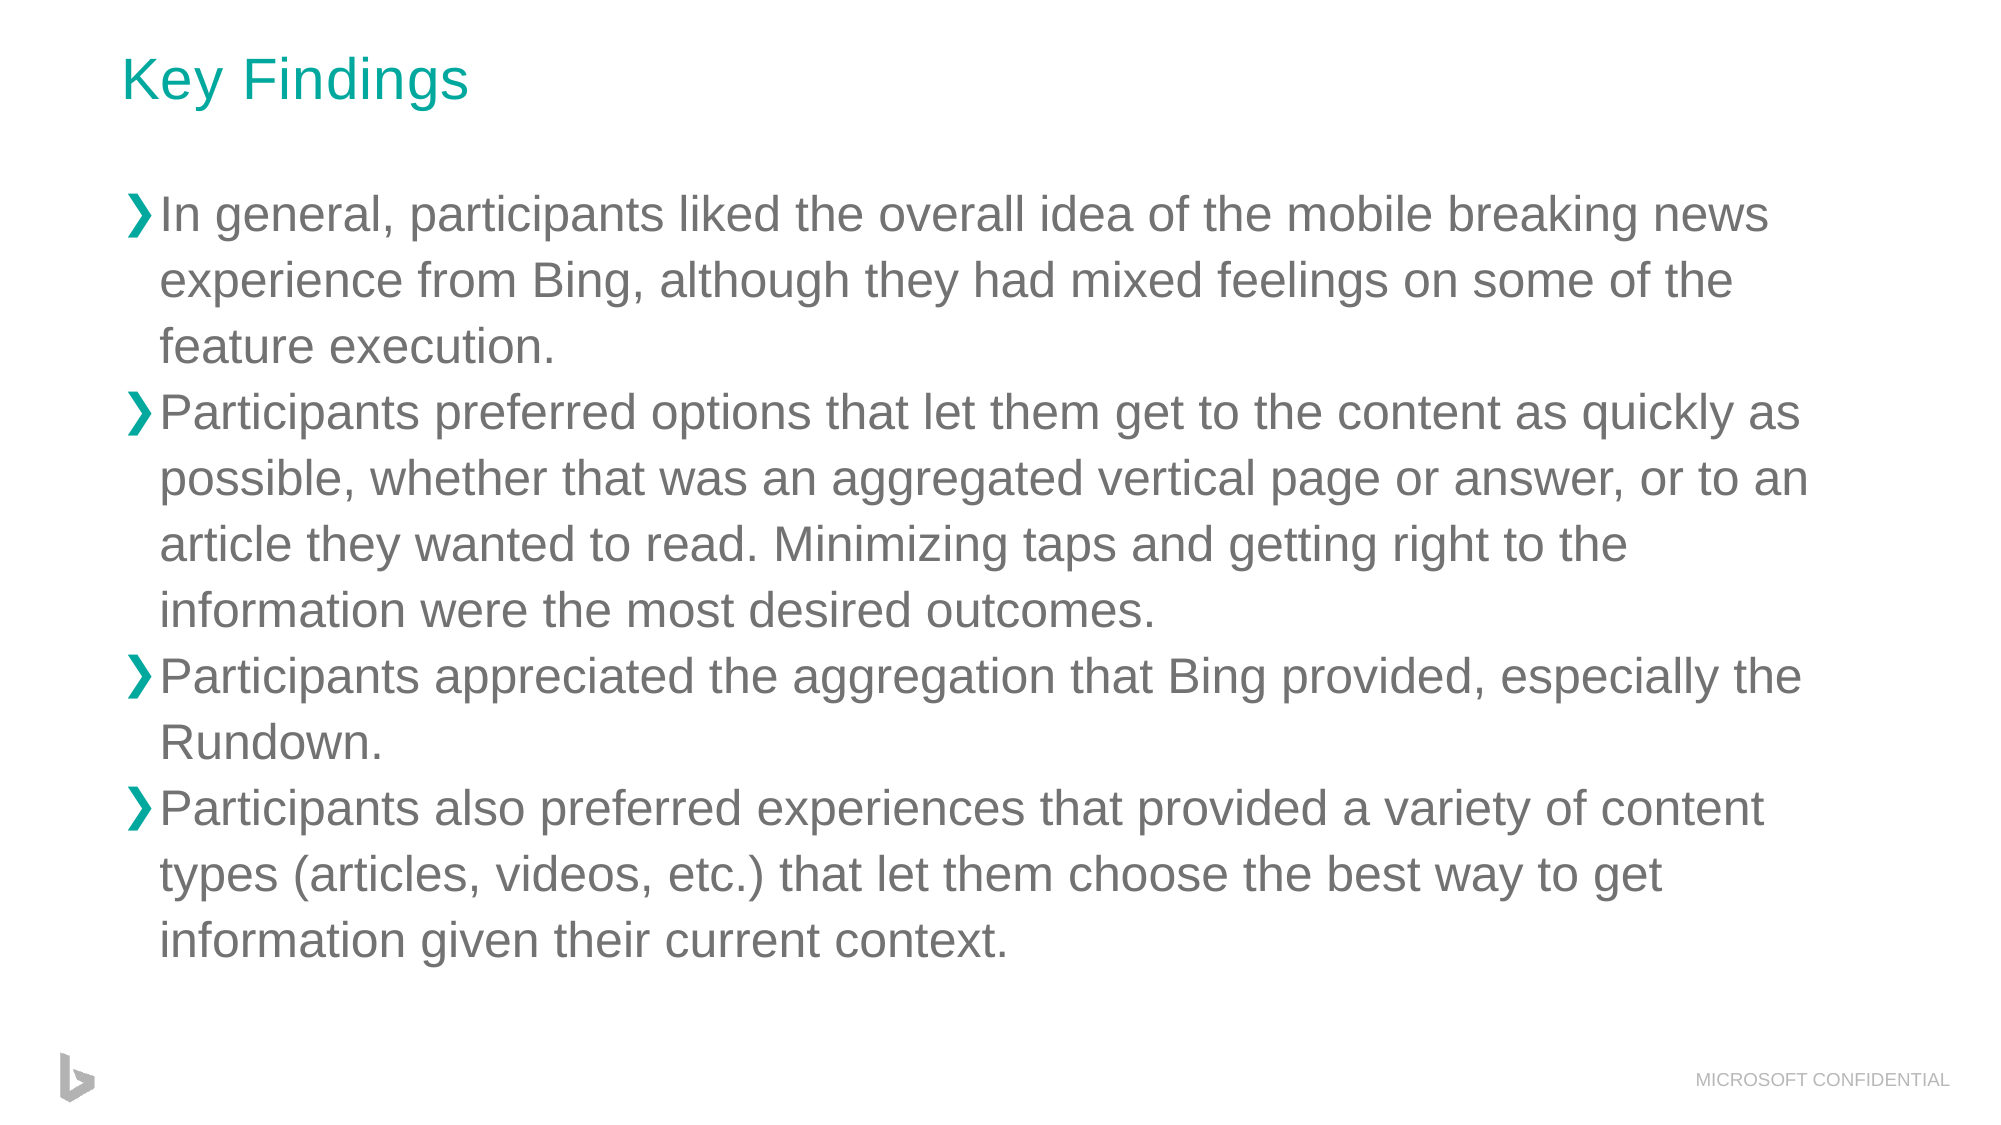

# Key Findings
In general, participants liked the overall idea of the mobile breaking news experience from Bing, although they had mixed feelings on some of the feature execution.
Participants preferred options that let them get to the content as quickly as possible, whether that was an aggregated vertical page or answer, or to an article they wanted to read. Minimizing taps and getting right to the information were the most desired outcomes.
Participants appreciated the aggregation that Bing provided, especially the Rundown.
Participants also preferred experiences that provided a variety of content types (articles, videos, etc.) that let them choose the best way to get information given their current context.